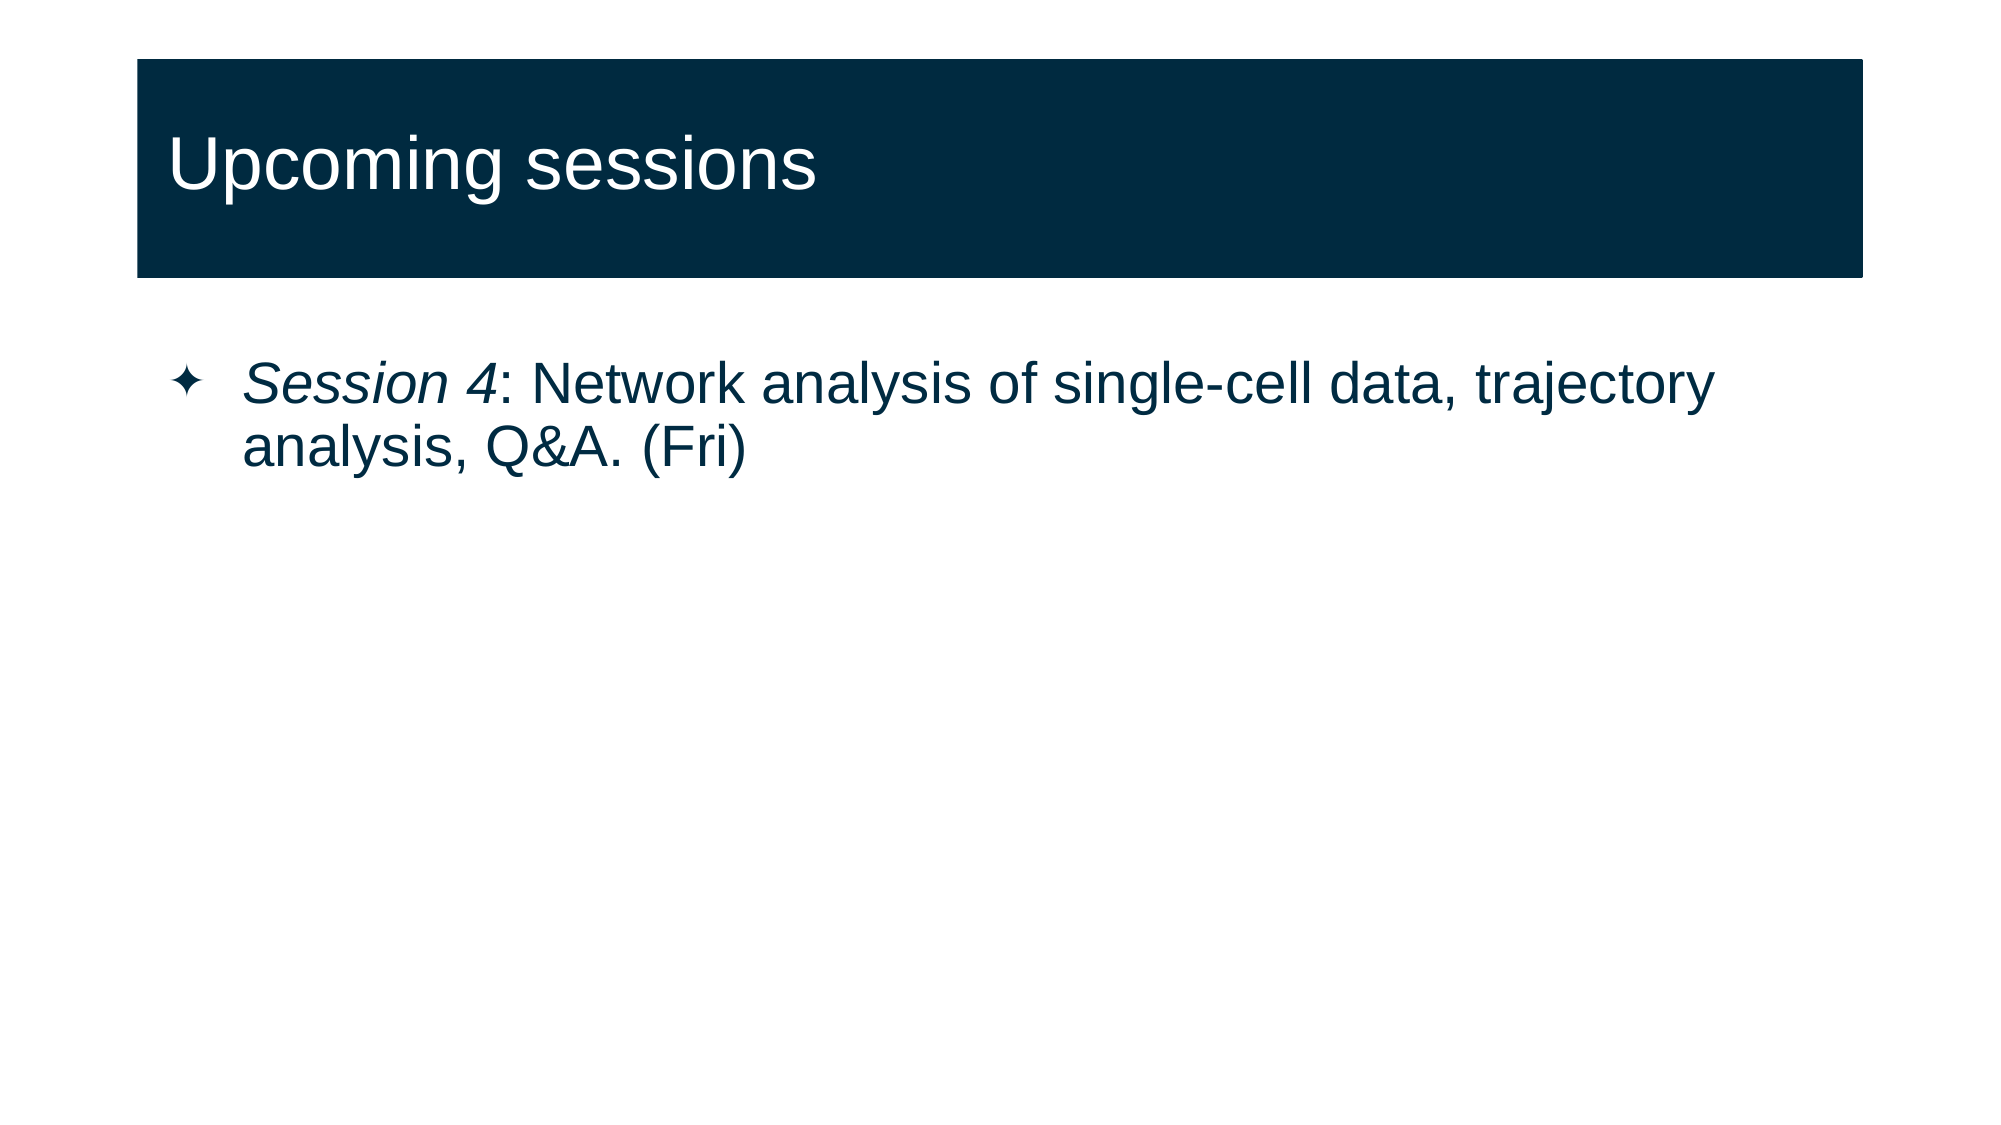

# Upcoming sessions

Session 4: Network analysis of single-cell data, trajectory analysis, Q&A. (Fri)